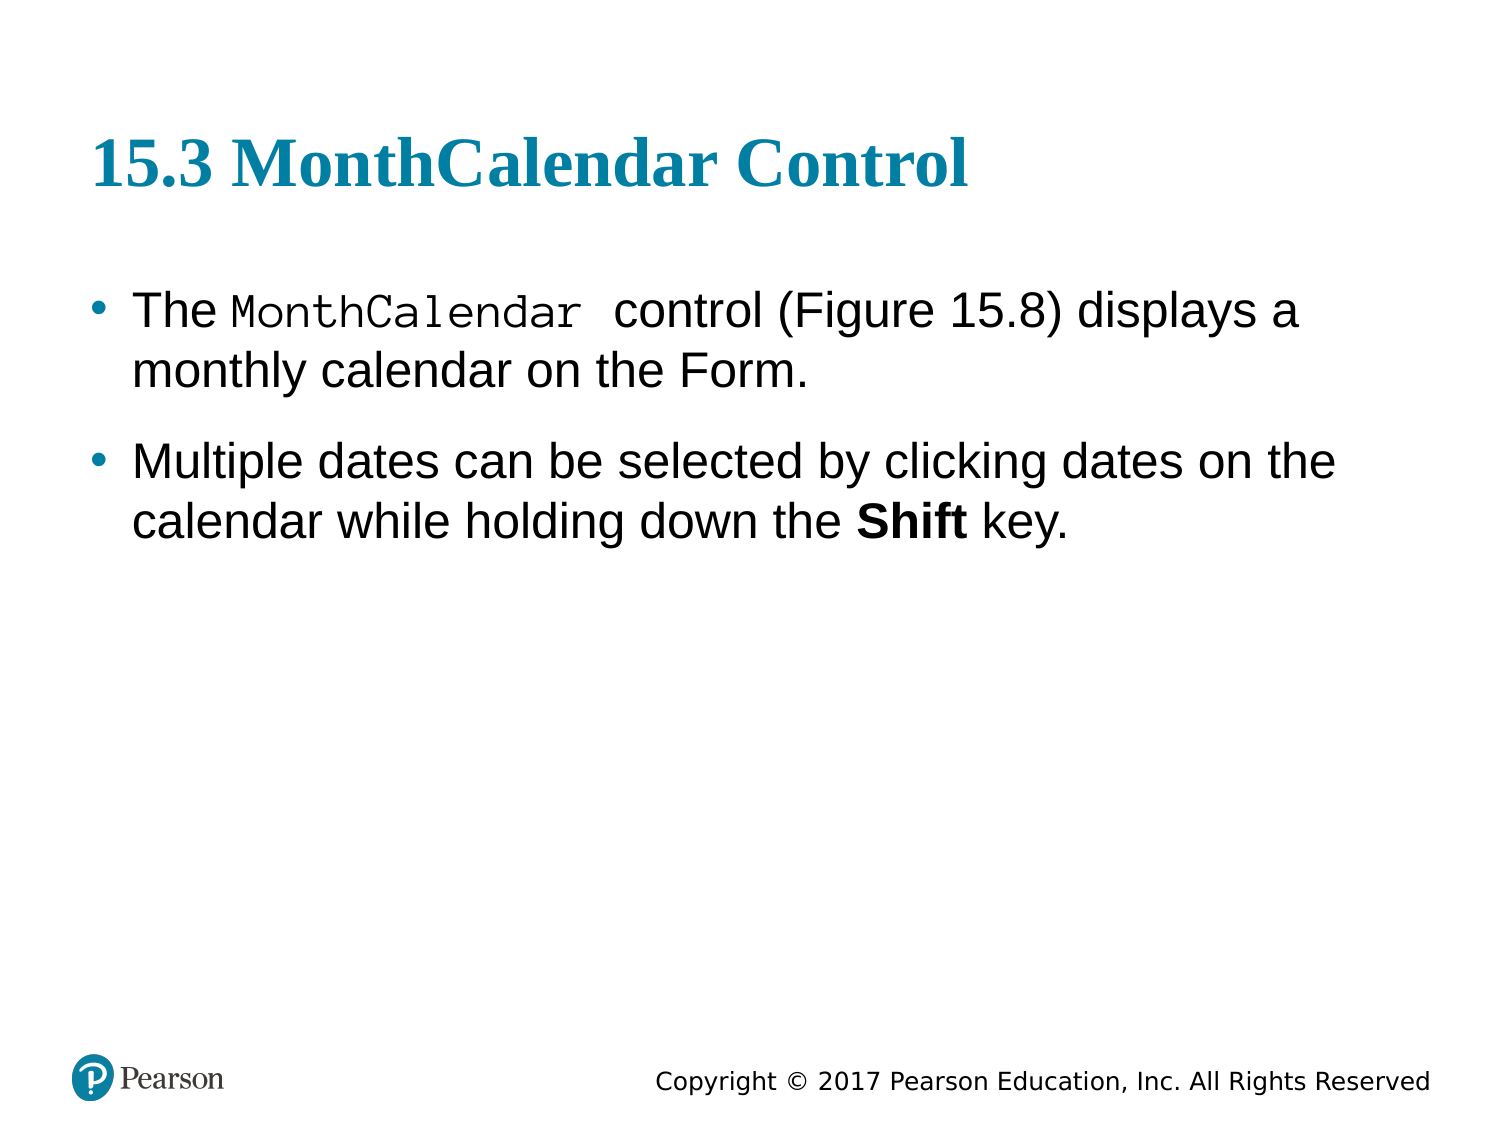

# 15.3 MonthCalendar Control
The MonthCalendar control (Figure 15.8) displays a monthly calendar on the Form.
Multiple dates can be selected by clicking dates on the calendar while holding down the Shift key.